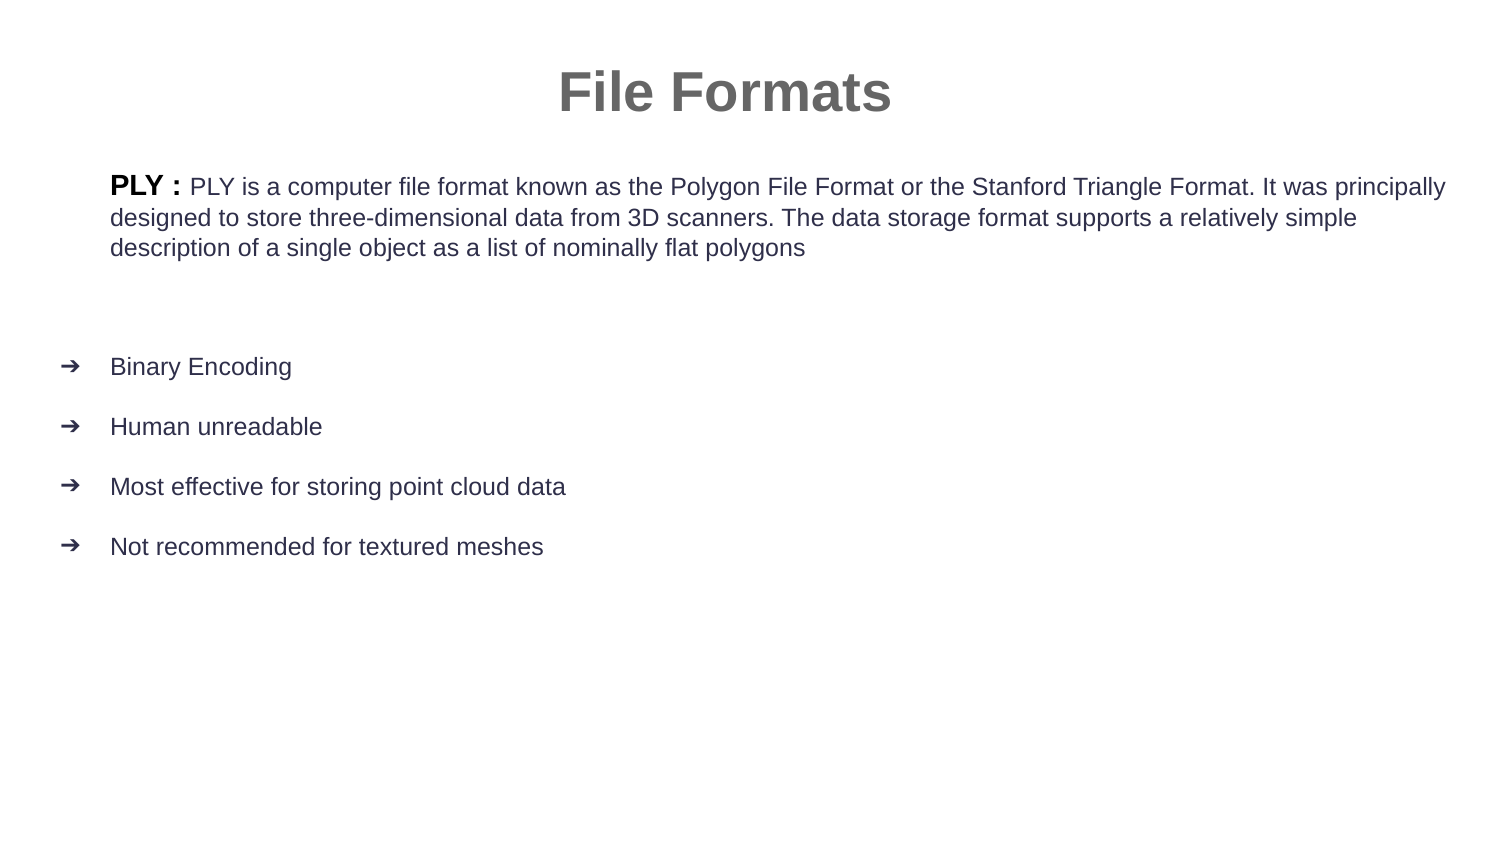

File Formats
PLY : PLY is a computer file format known as the Polygon File Format or the Stanford Triangle Format. It was principally designed to store three-dimensional data from 3D scanners. The data storage format supports a relatively simple description of a single object as a list of nominally flat polygons

Binary Encoding

Human unreadable

Most effective for storing point cloud data

Not recommended for textured meshes